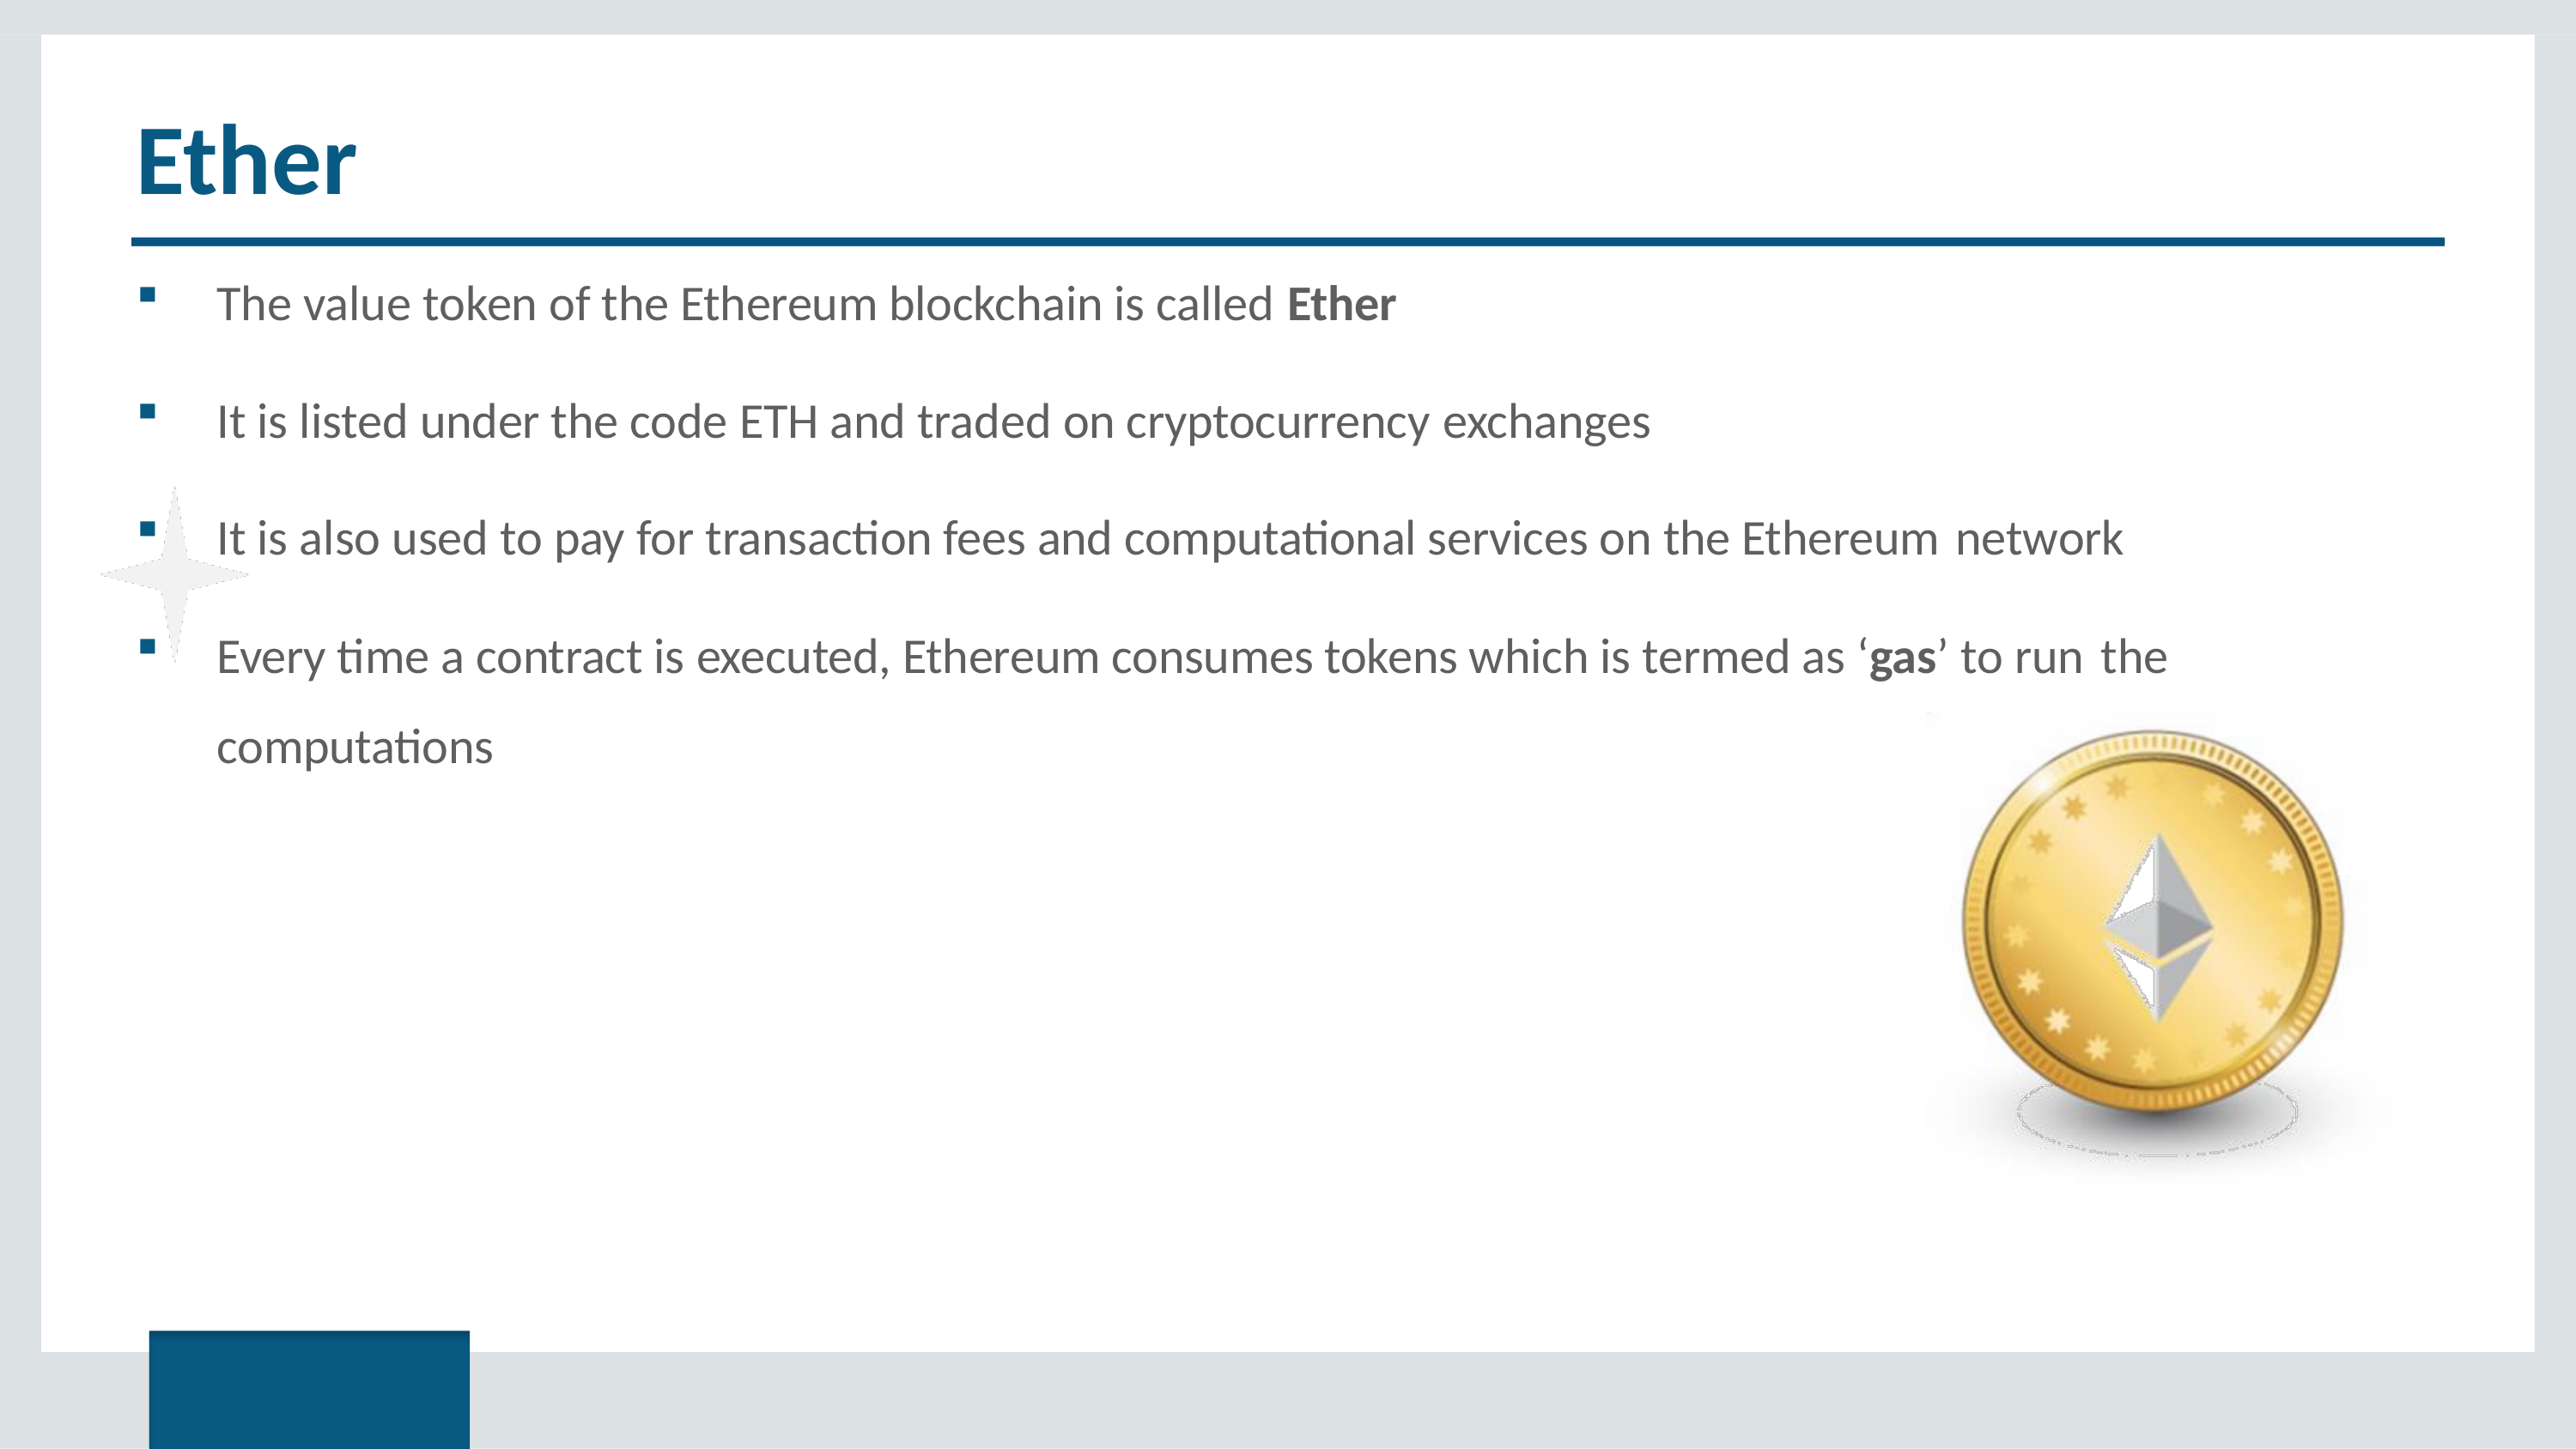

# Ether

The value token of the Ethereum blockchain is called Ether

It is listed under the code ETH and traded on cryptocurrency exchanges

It is also used to pay for transaction fees and computational services on the Ethereum network

Every time a contract is executed, Ethereum consumes tokens which is termed as ‘gas’ to run the
computations